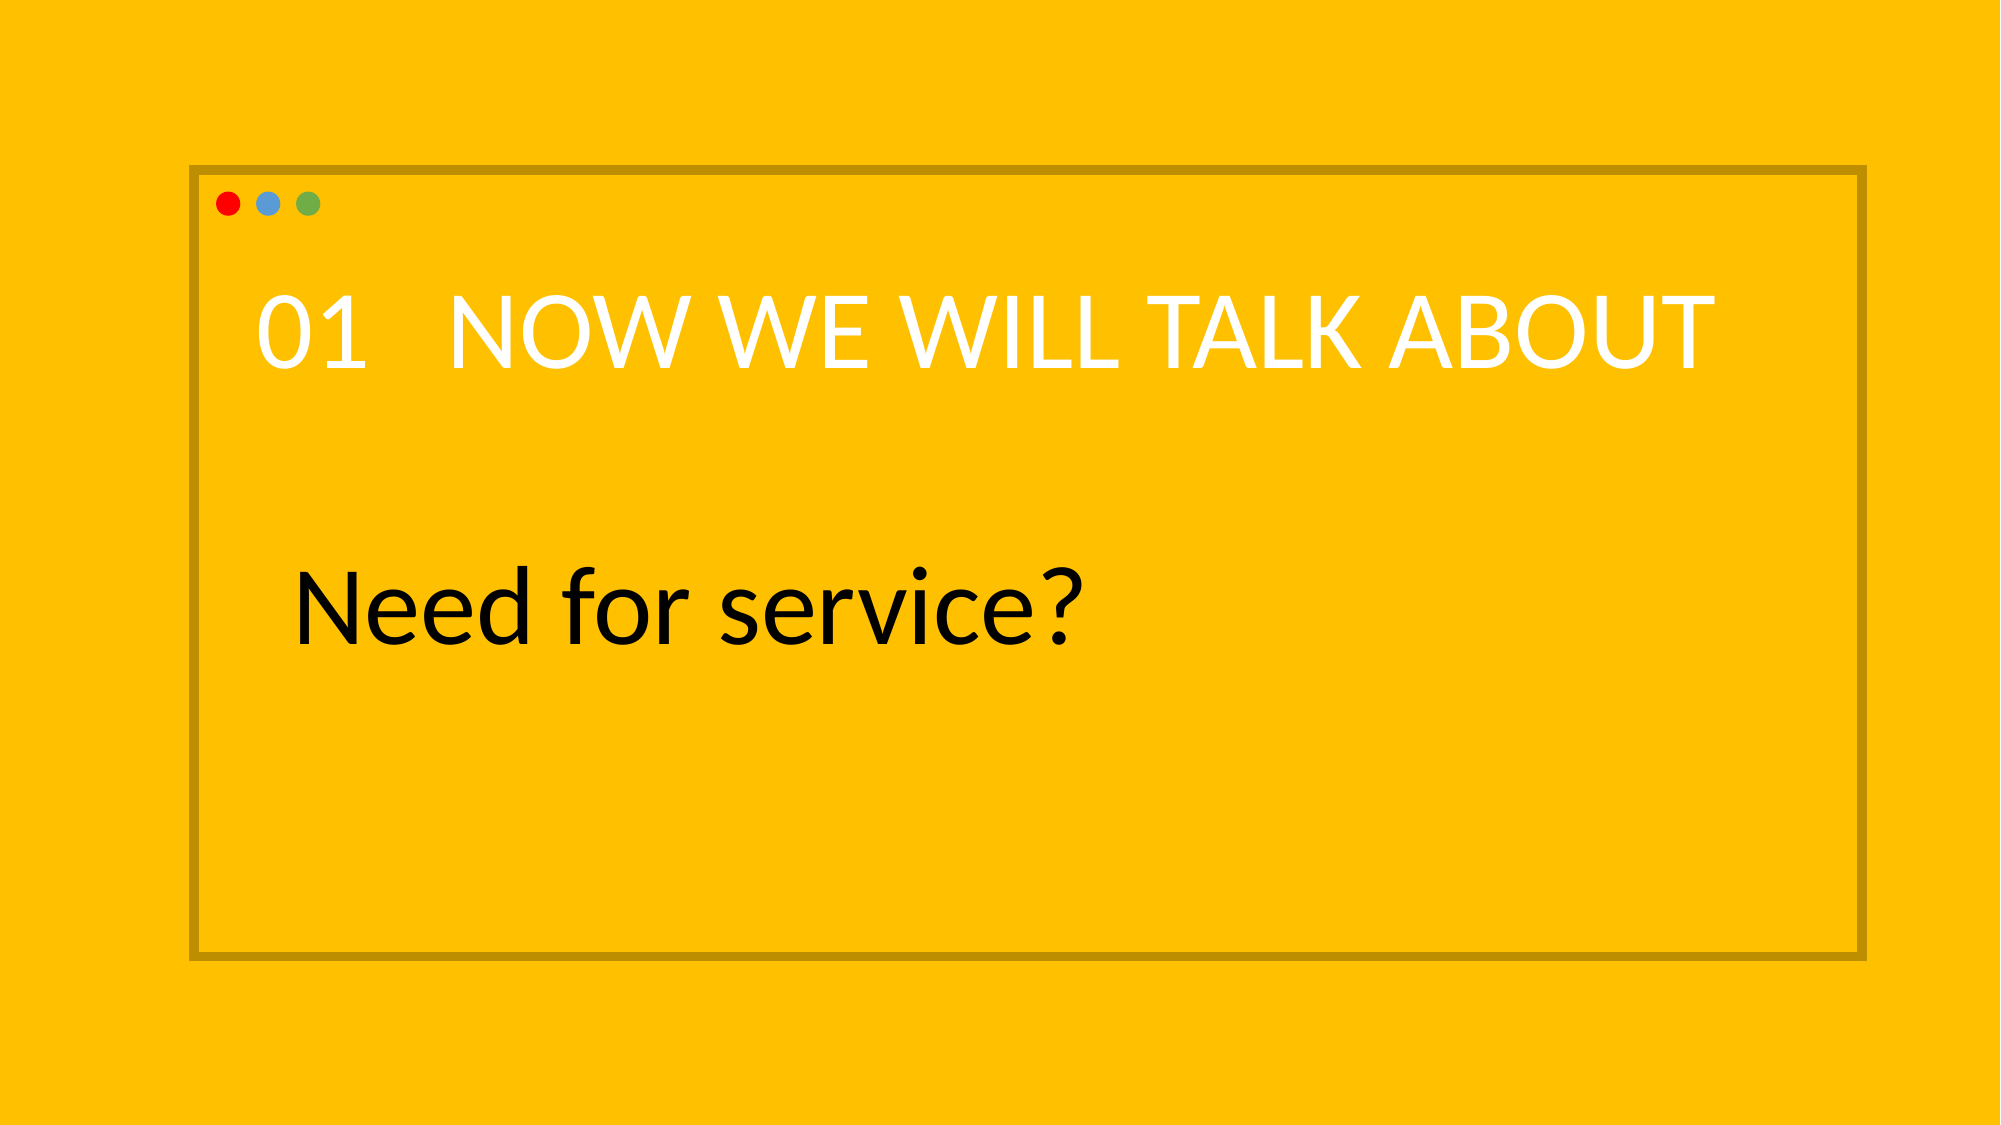

01   NOW WE WILL TALK ABOUT
Need for service?